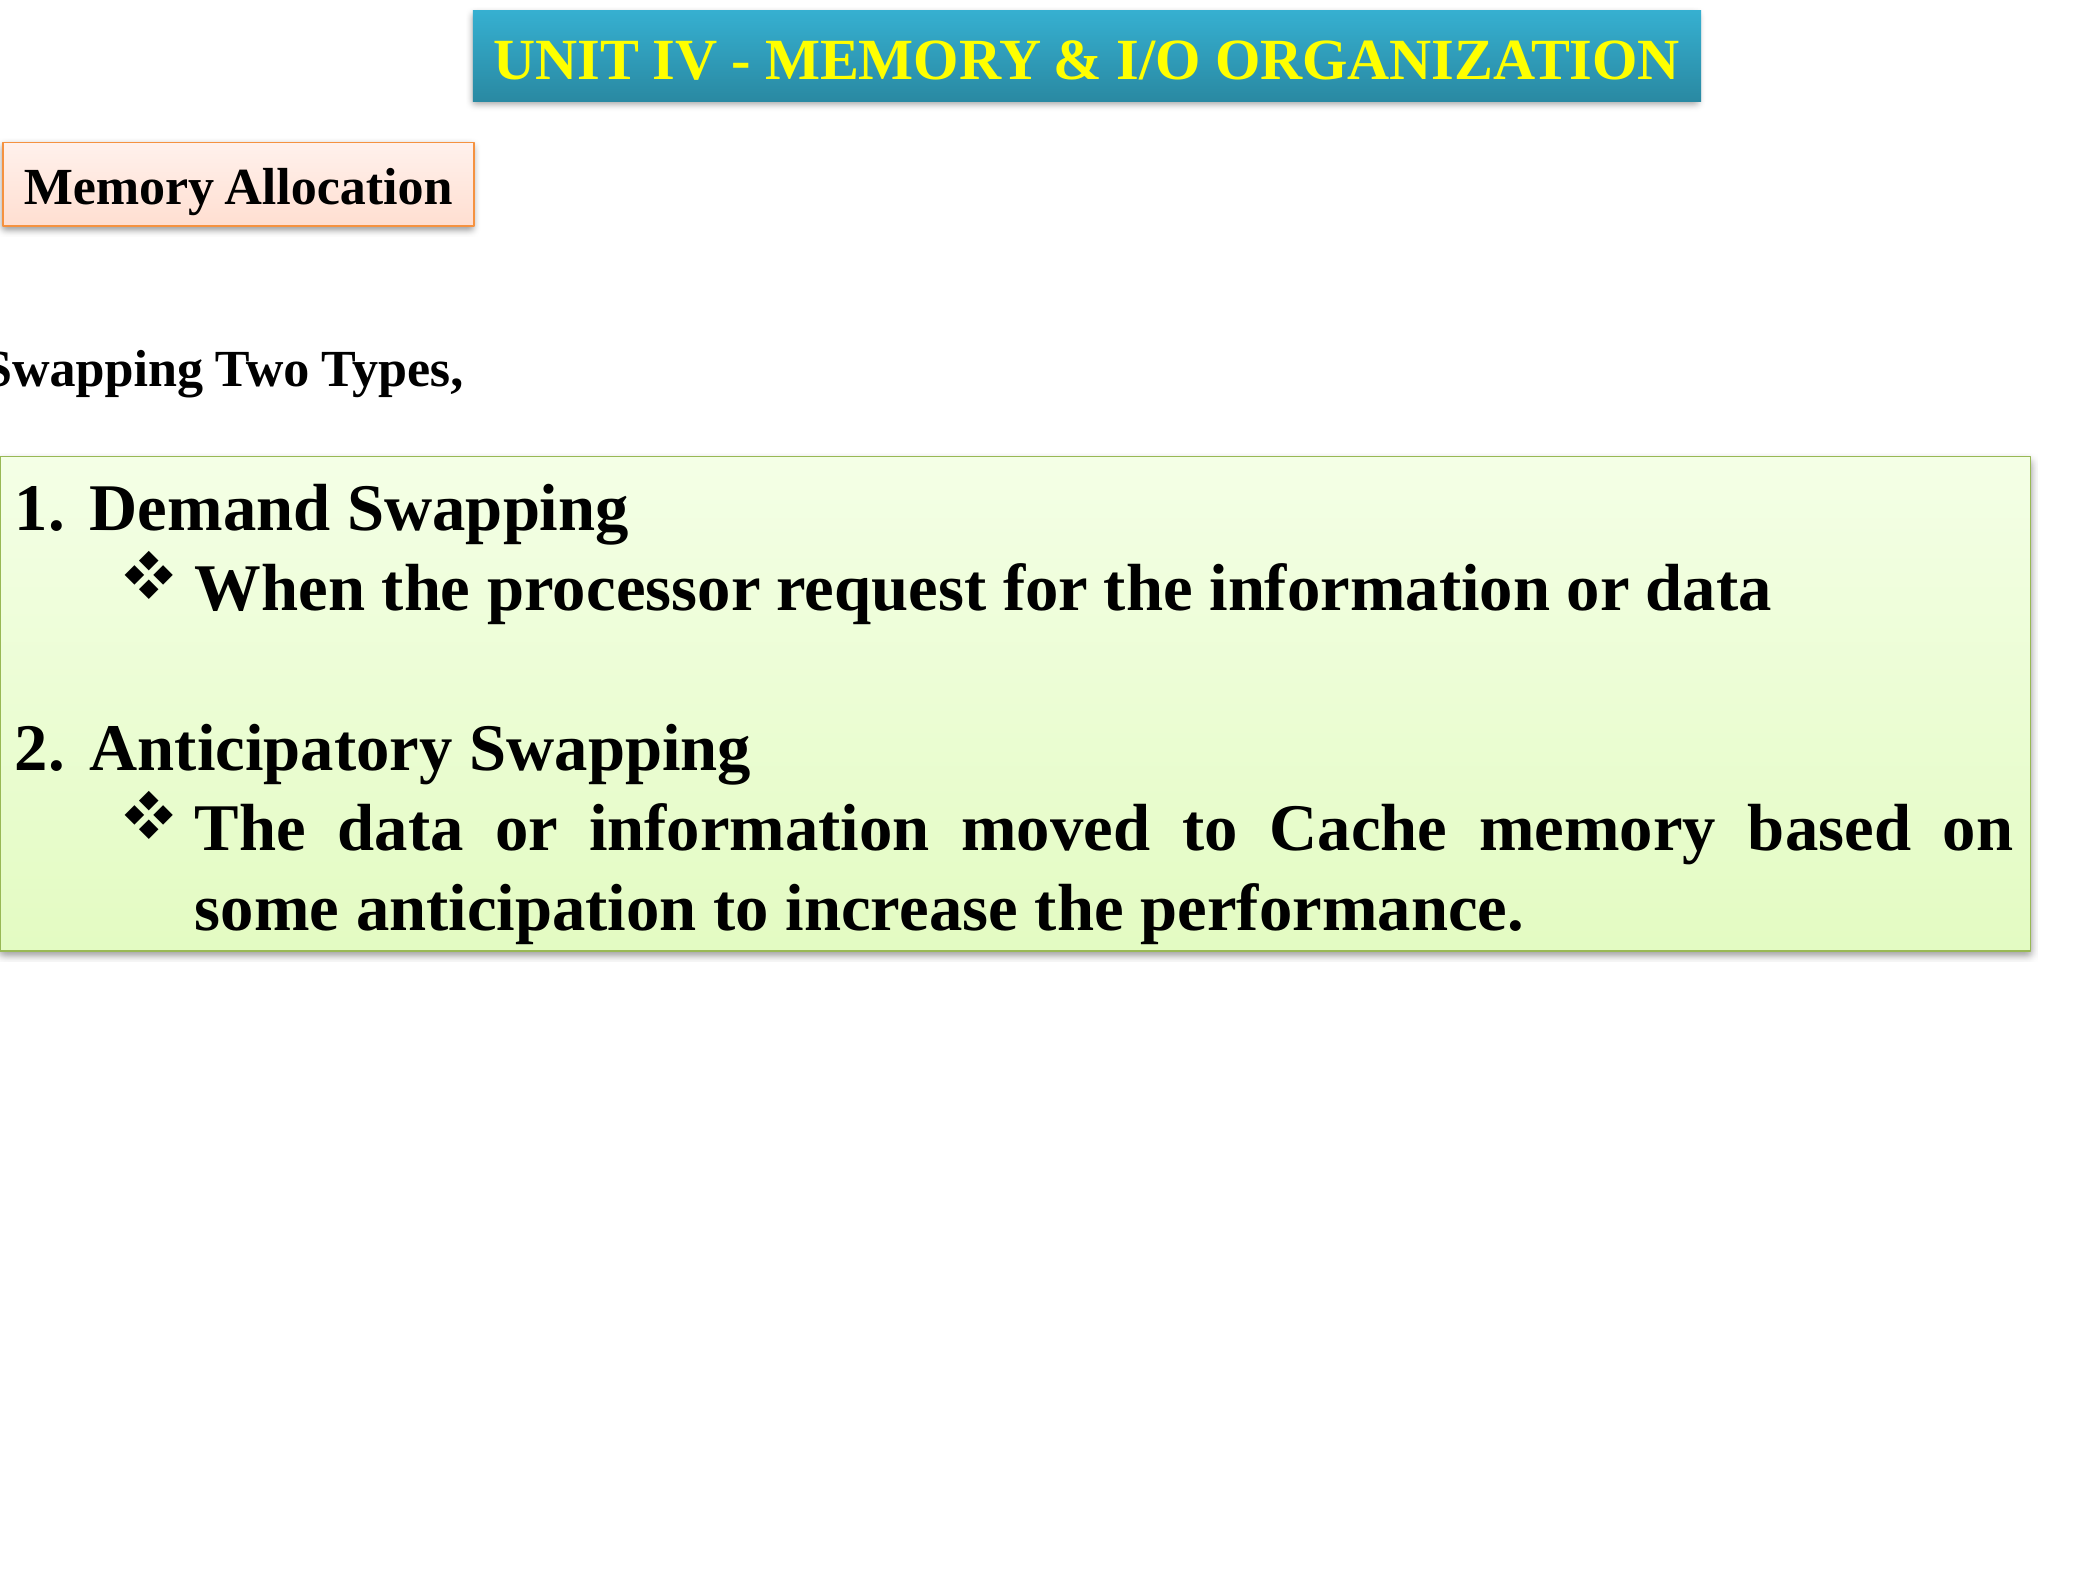

UNIT IV - MEMORY & I/O ORGANIZATION
Memory Allocation
Swapping Two Types,
Demand Swapping
When the processor request for the information or data

Anticipatory Swapping
The data or information moved to Cache memory based on some anticipation to increase the performance.